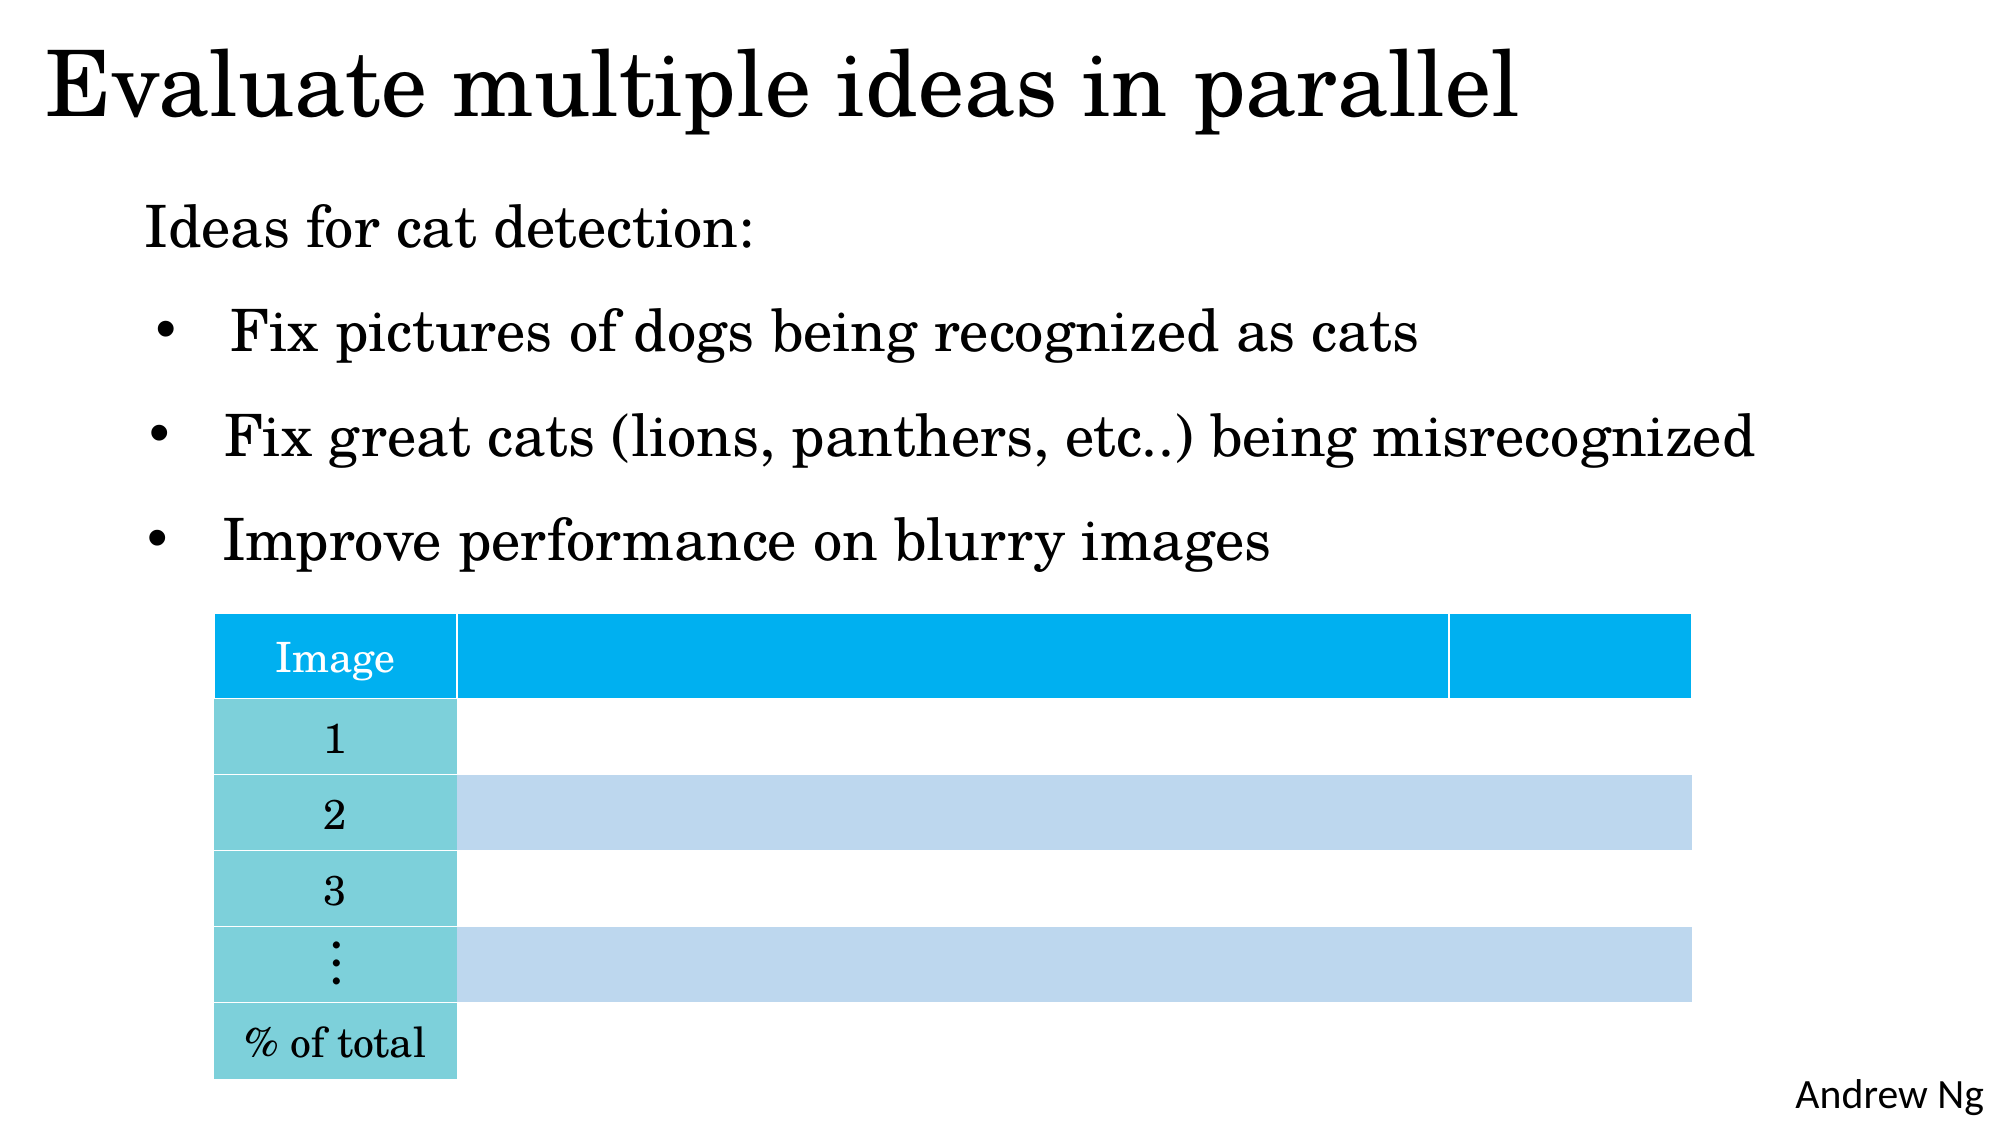

# Evaluate multiple ideas in parallel
Ideas for cat detection:
Fix pictures of dogs being recognized as cats
Fix great cats (lions, panthers, etc..) being misrecognized

Improve performance on blurry images
| Image |  |  |
| --- | --- | --- |
| 1 |  |  |
| 2 |  |  |
| 3 |  |  |
|  |  |  |
| % of total |  |  |
.

.

.